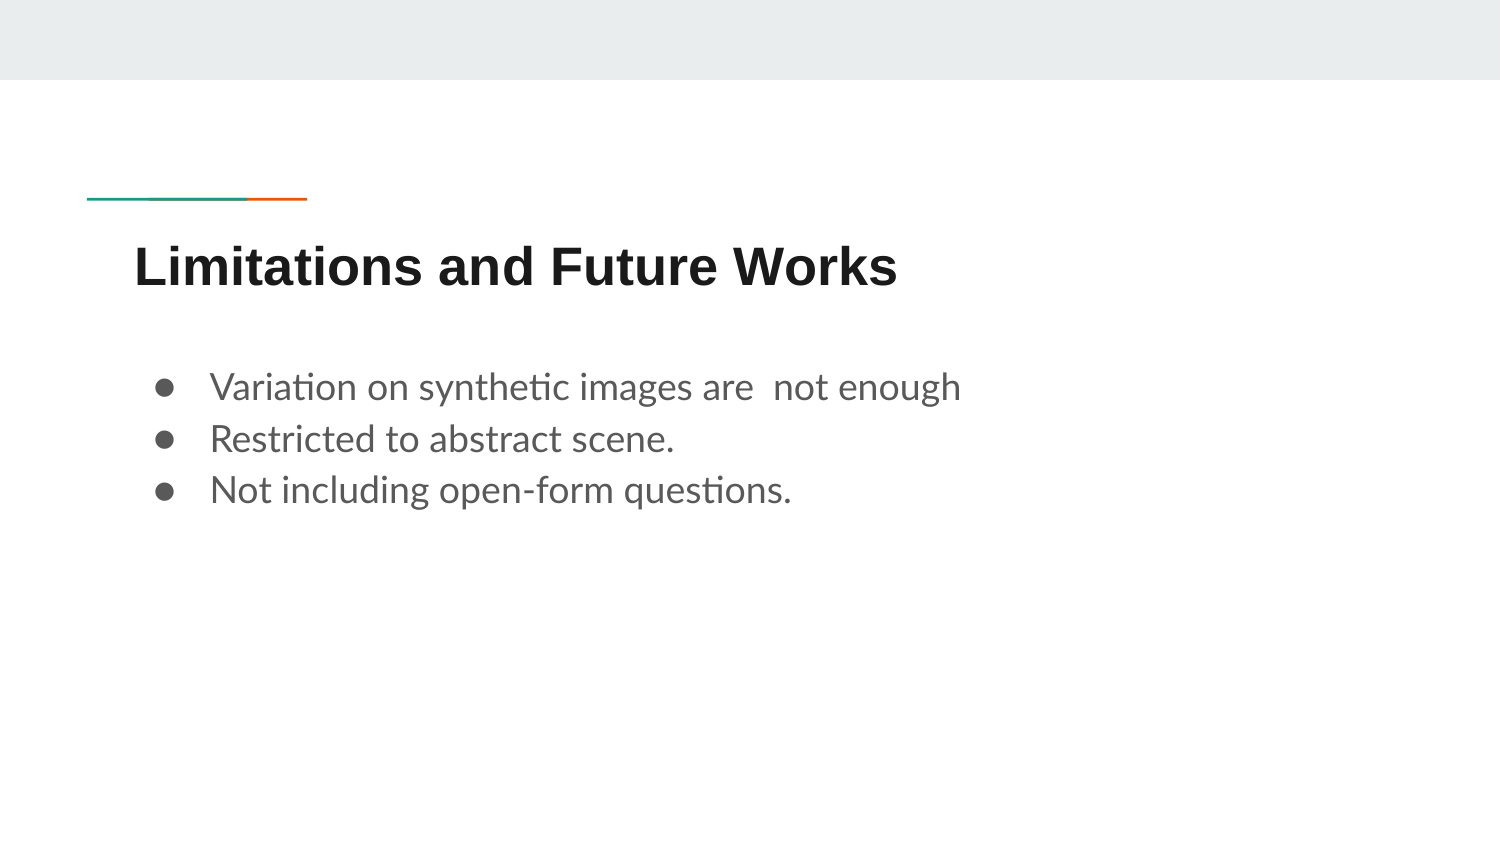

# Limitations and Future Works
Variation on synthetic images are  not enough
Restricted to abstract scene.
Not including open-form questions.